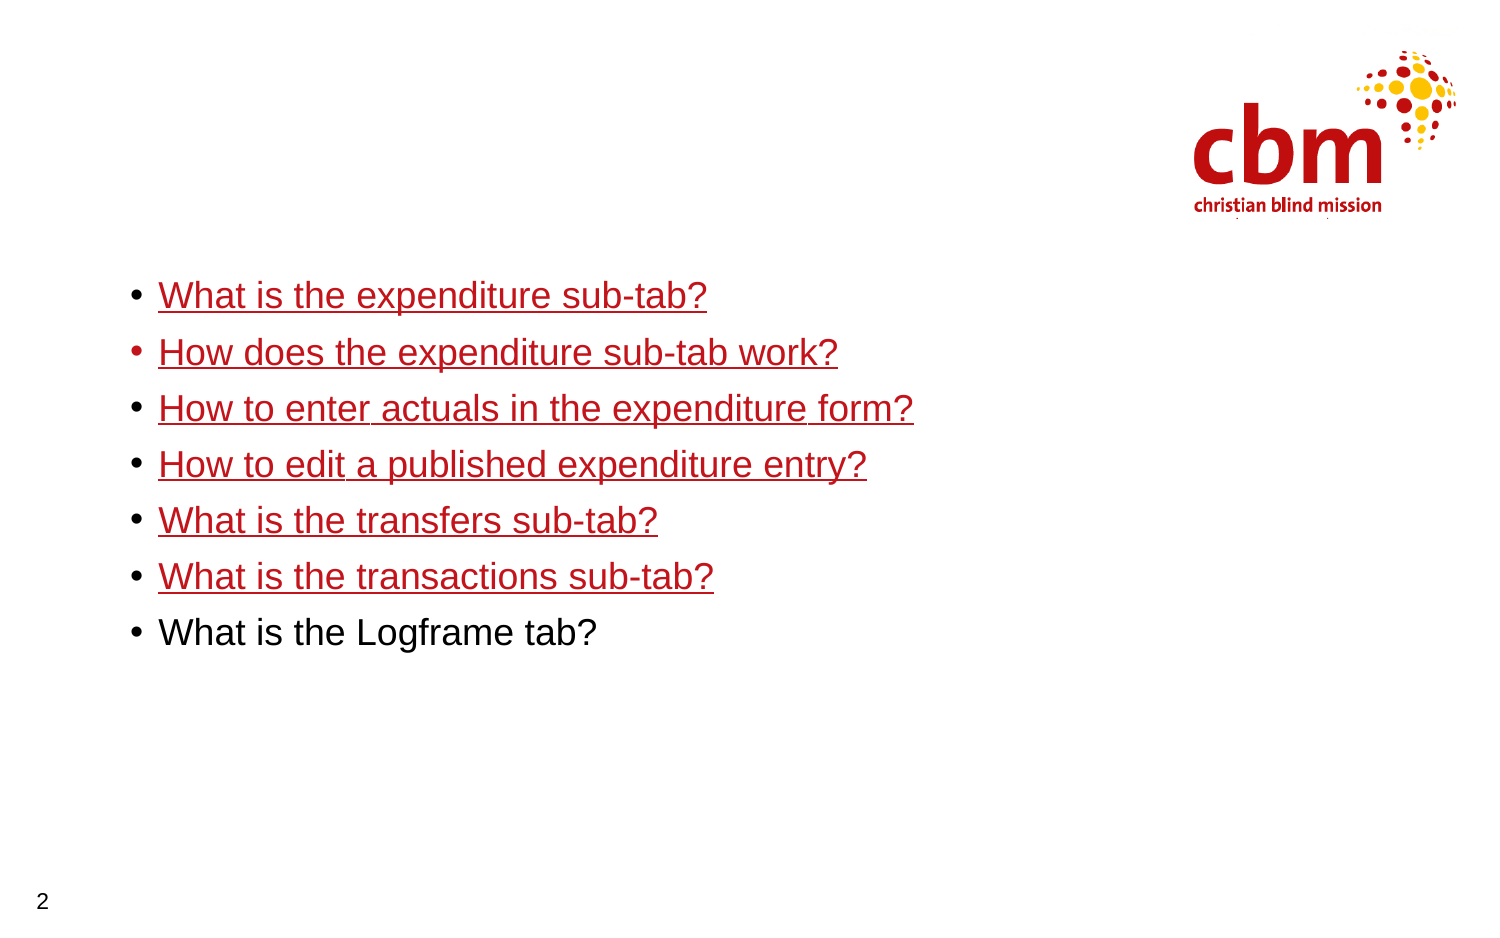

#
What is the expenditure sub-tab?
How does the expenditure sub-tab work?
How to enter actuals in the expenditure form?
How to edit a published expenditure entry?
What is the transfers sub-tab?
What is the transactions sub-tab?
What is the Logframe tab?

2